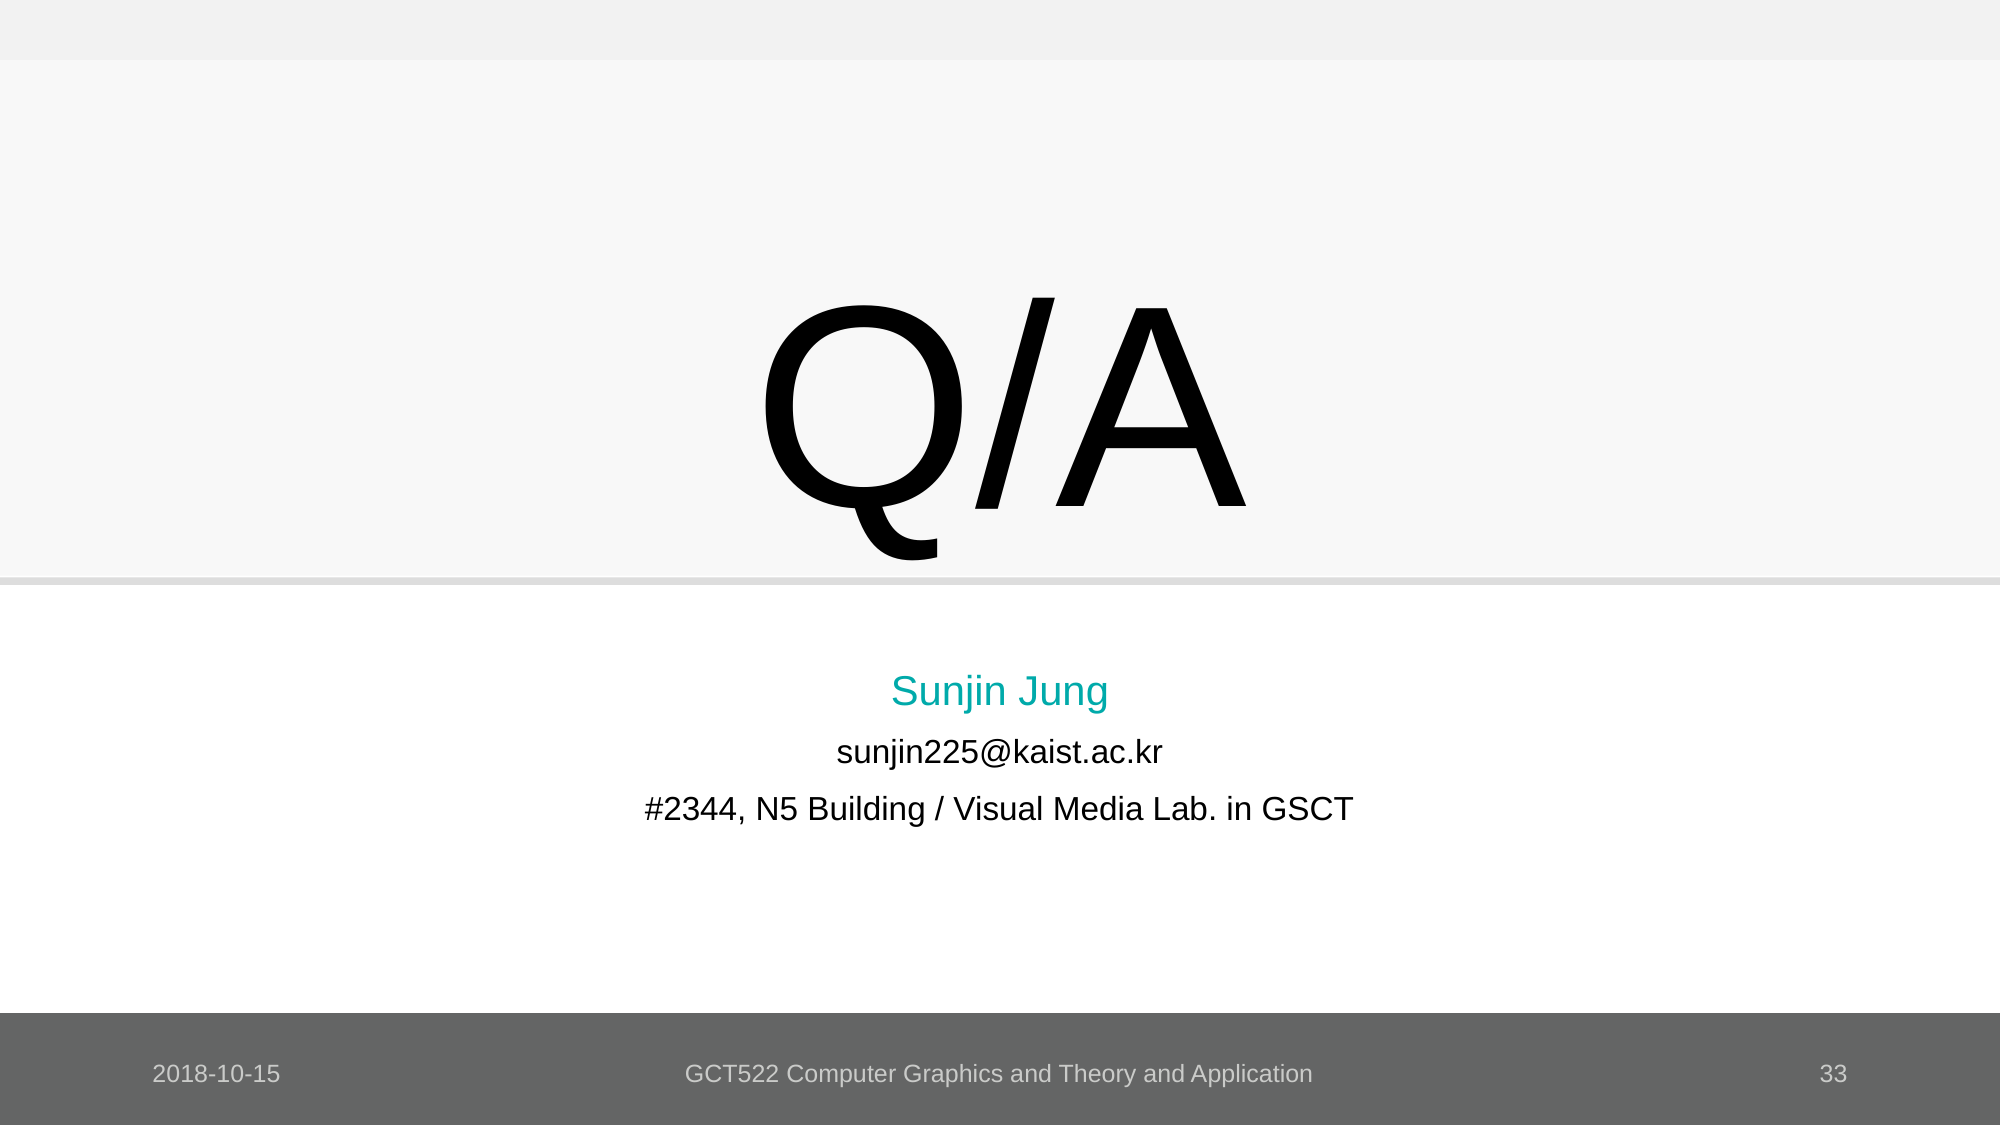

# Q/A

Sunjin Jung
sunjin225@kaist.ac.kr
#2344, N5 Building / Visual Media Lab. in GSCT
2018-10-15
GCT522 Computer Graphics and Theory and Application
33